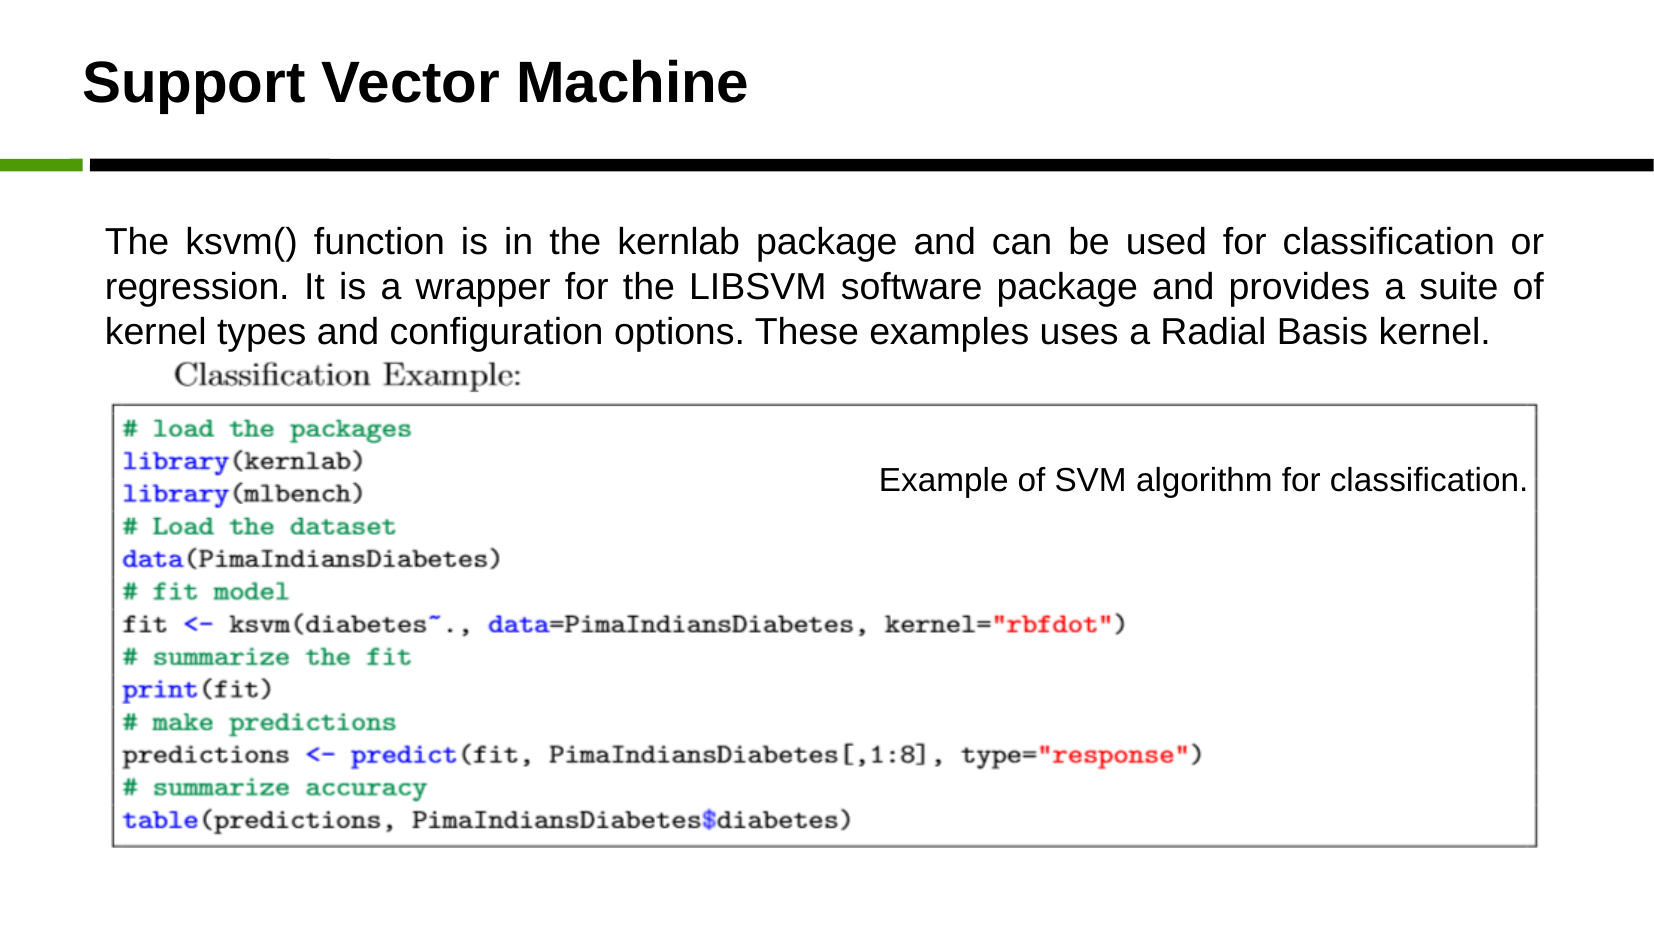

Support Vector Machine

The ksvm() function is in the kernlab package and can be used for classiﬁcation or regression. It is a wrapper for the LIBSVM software package and provides a suite of kernel types and conﬁguration options. These examples uses a Radial Basis kernel.

Example of SVM algorithm for classiﬁcation.